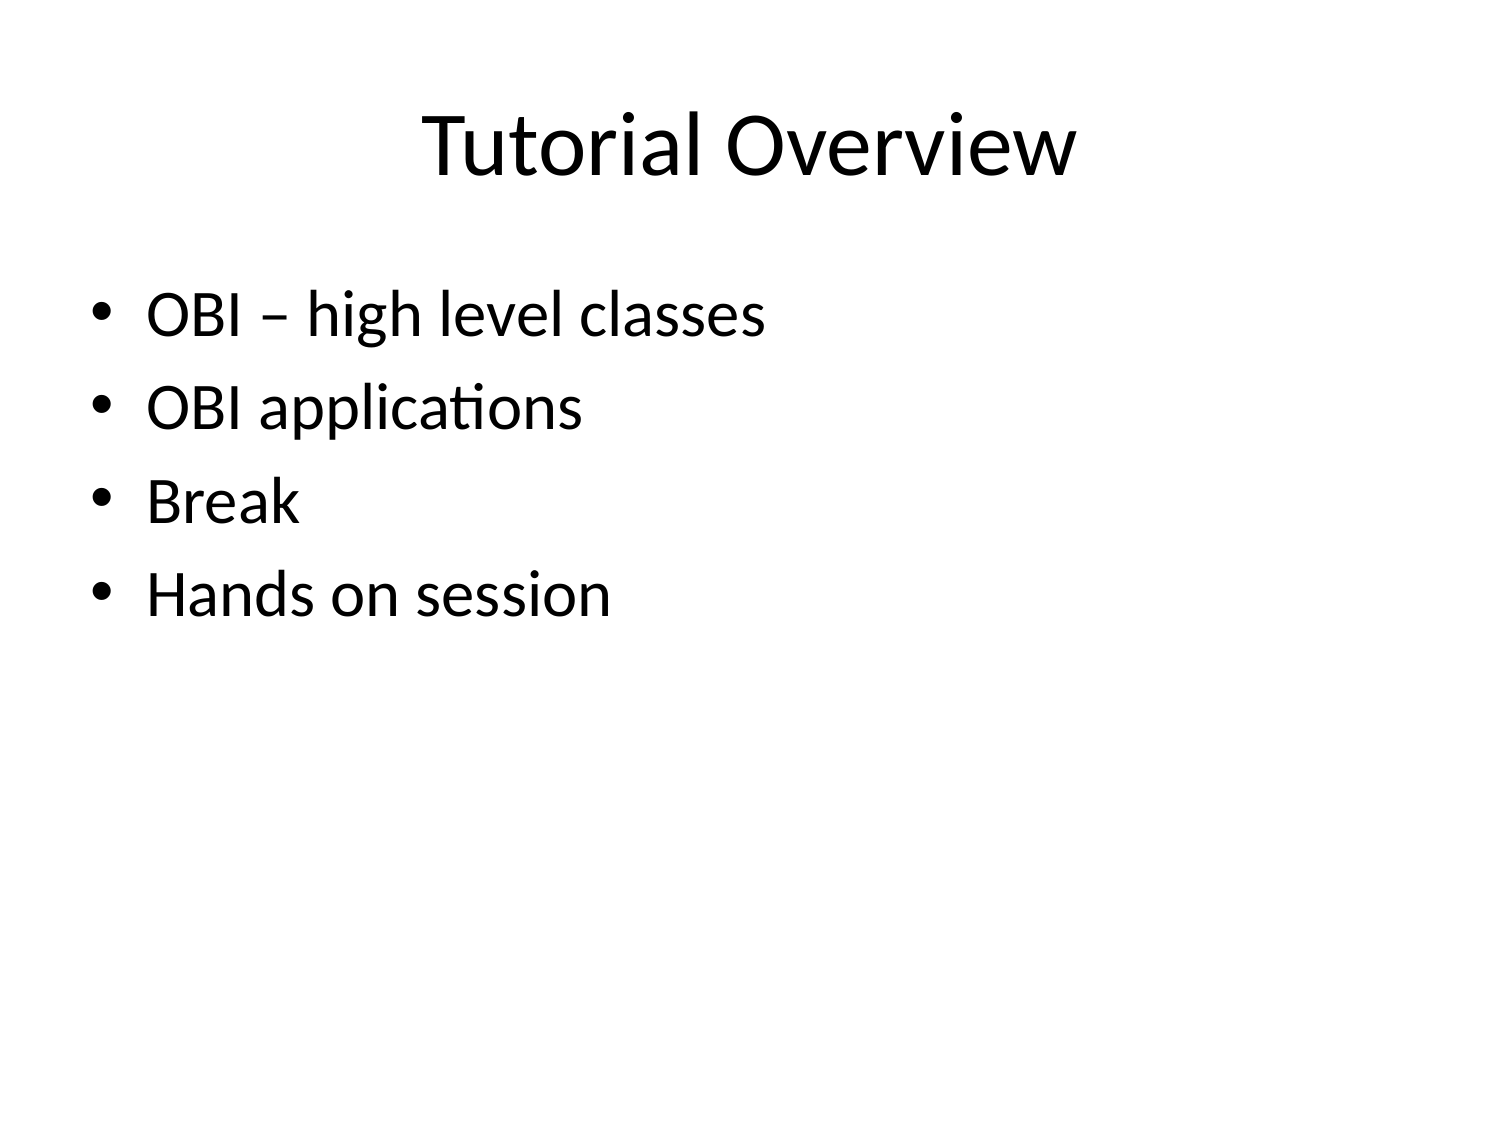

# Tutorial Overview
OBI – high level classes
OBI applications
Break
Hands on session